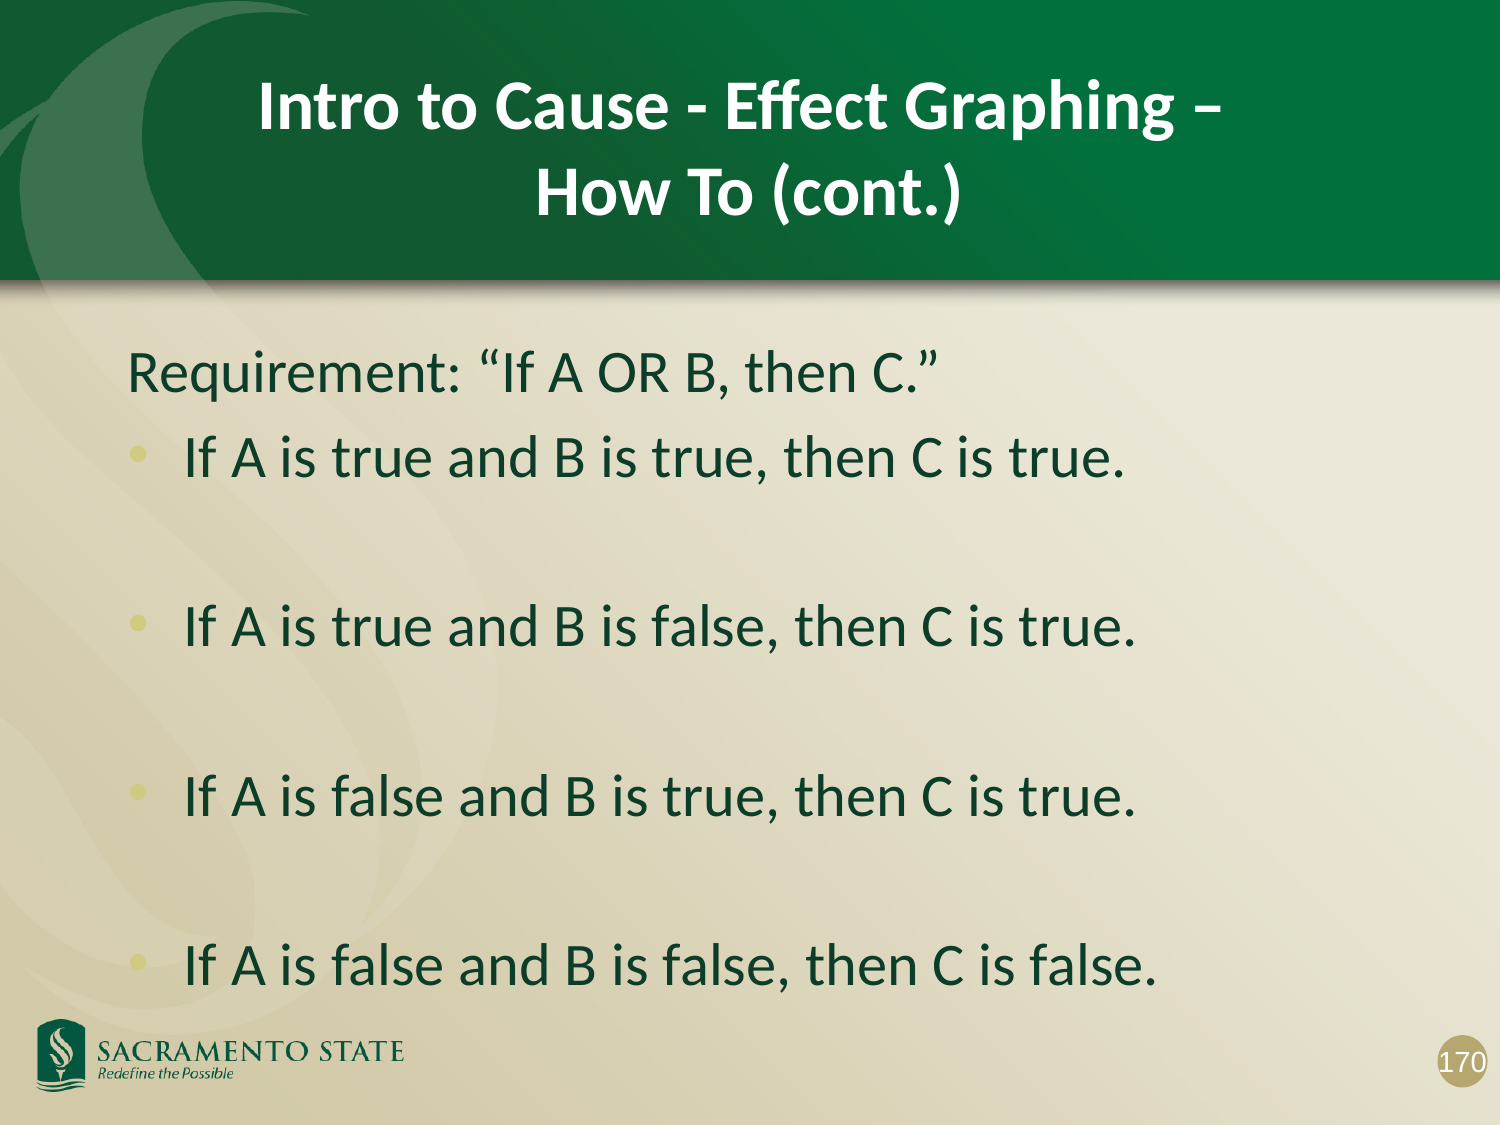

# Intro to Cause - Effect Graphing – How To (cont.)
Requirement: “If A OR B, then C.”
If A is true and B is true, then C is true.

If A is true and B is false, then C is true.

If A is false and B is true, then C is true.

If A is false and B is false, then C is false.

170